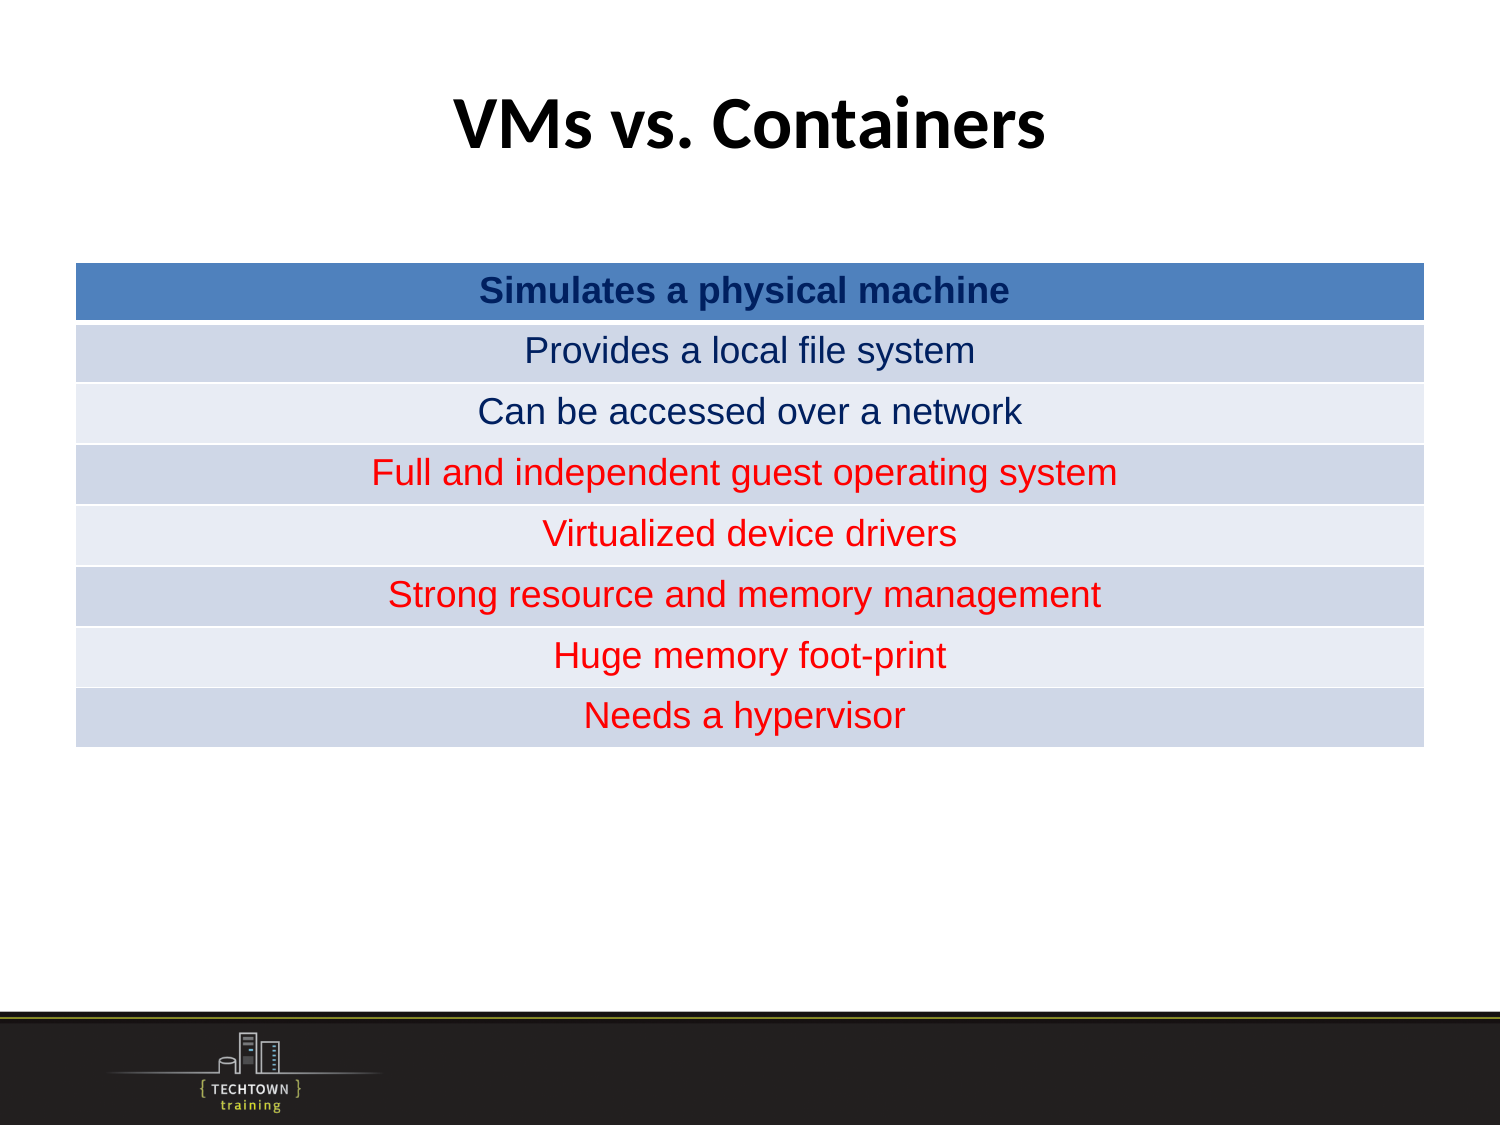

# VMs vs. Containers
| Simulates a physical machine |
| --- |
| Provides a local file system |
| Can be accessed over a network |
| Full and independent guest operating system |
| Virtualized device drivers |
| Strong resource and memory management |
| Huge memory foot-print |
| Needs a hypervisor |